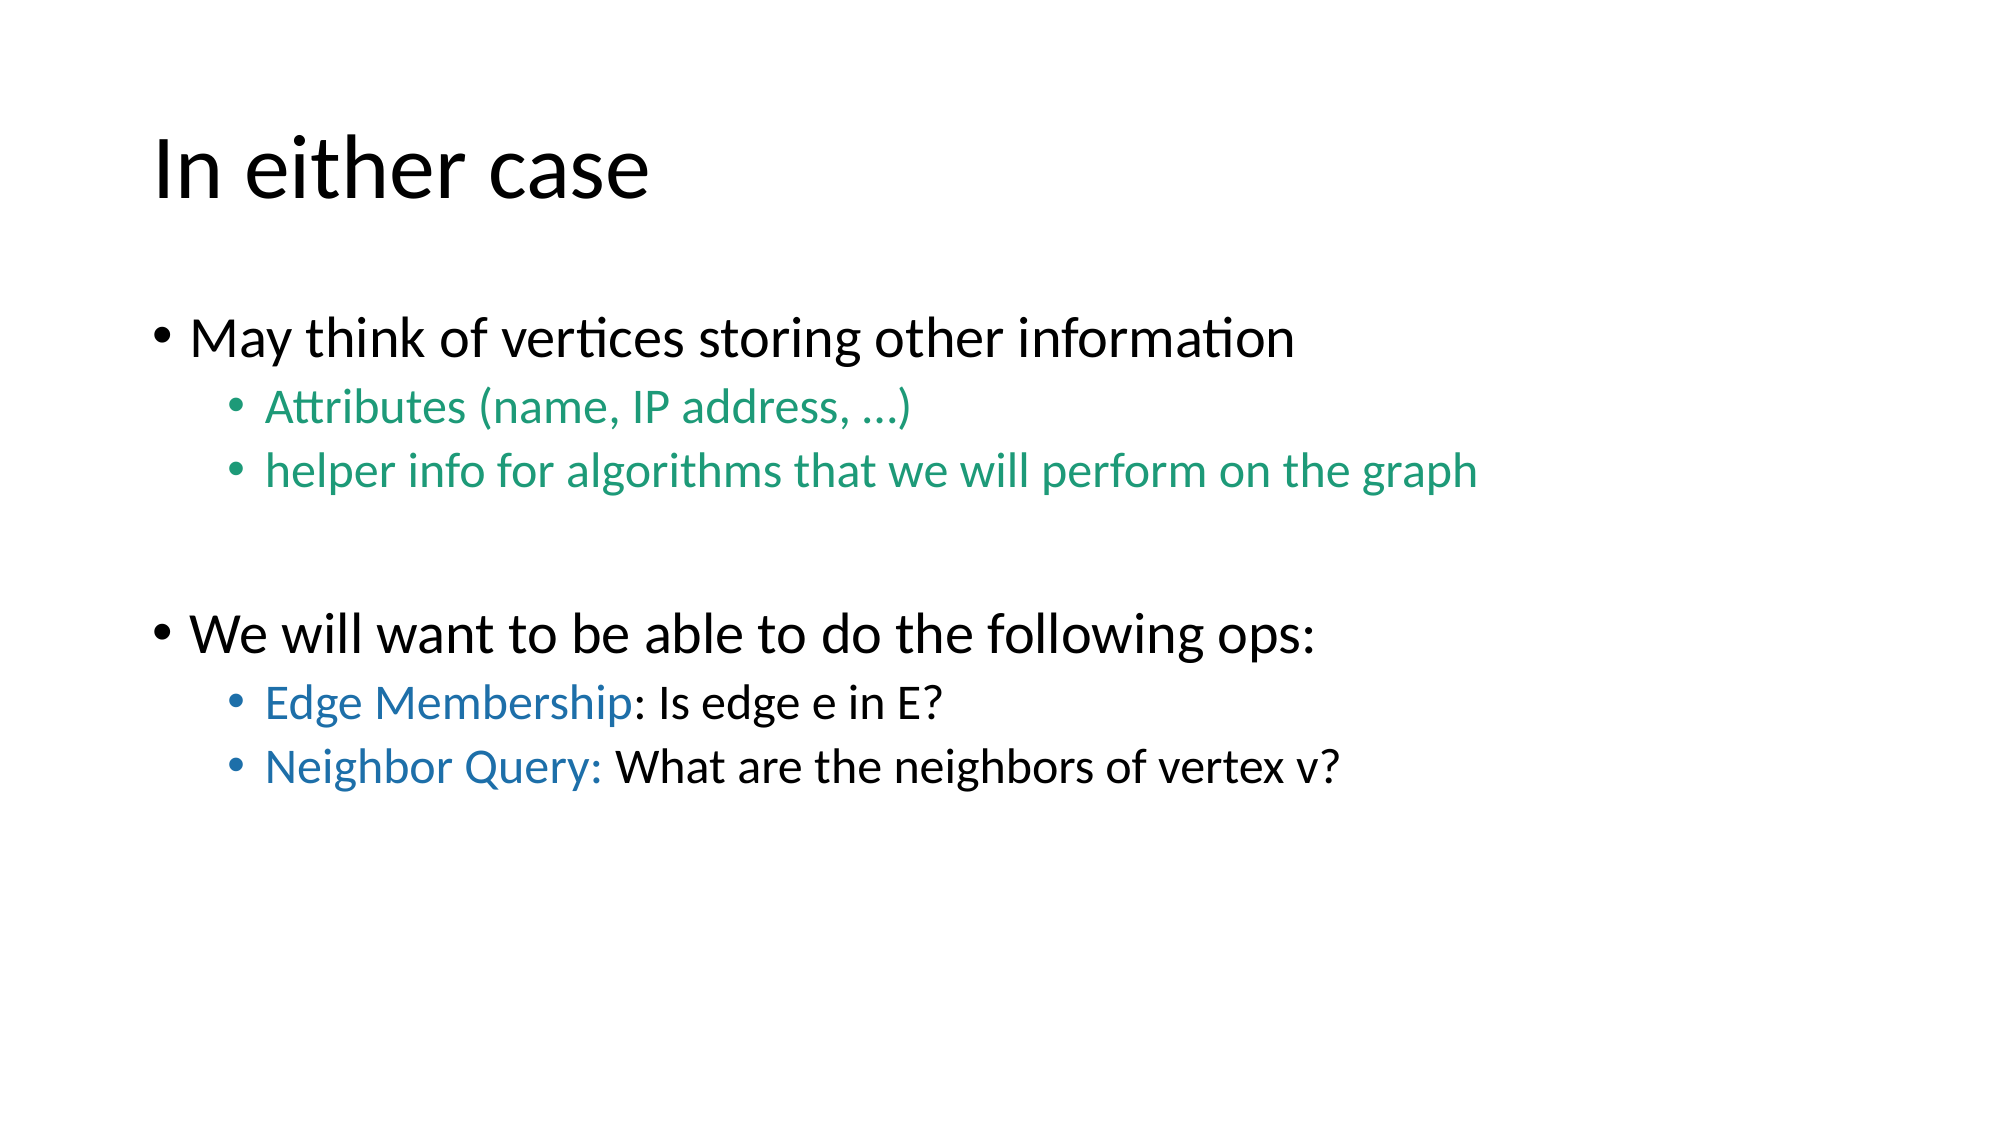

# In either case
May think of vertices storing other information
Attributes (name, IP address, …)
helper info for algorithms that we will perform on the graph

We will want to be able to do the following ops:
Edge Membership: Is edge e in E?
Neighbor Query: What are the neighbors of vertex v?